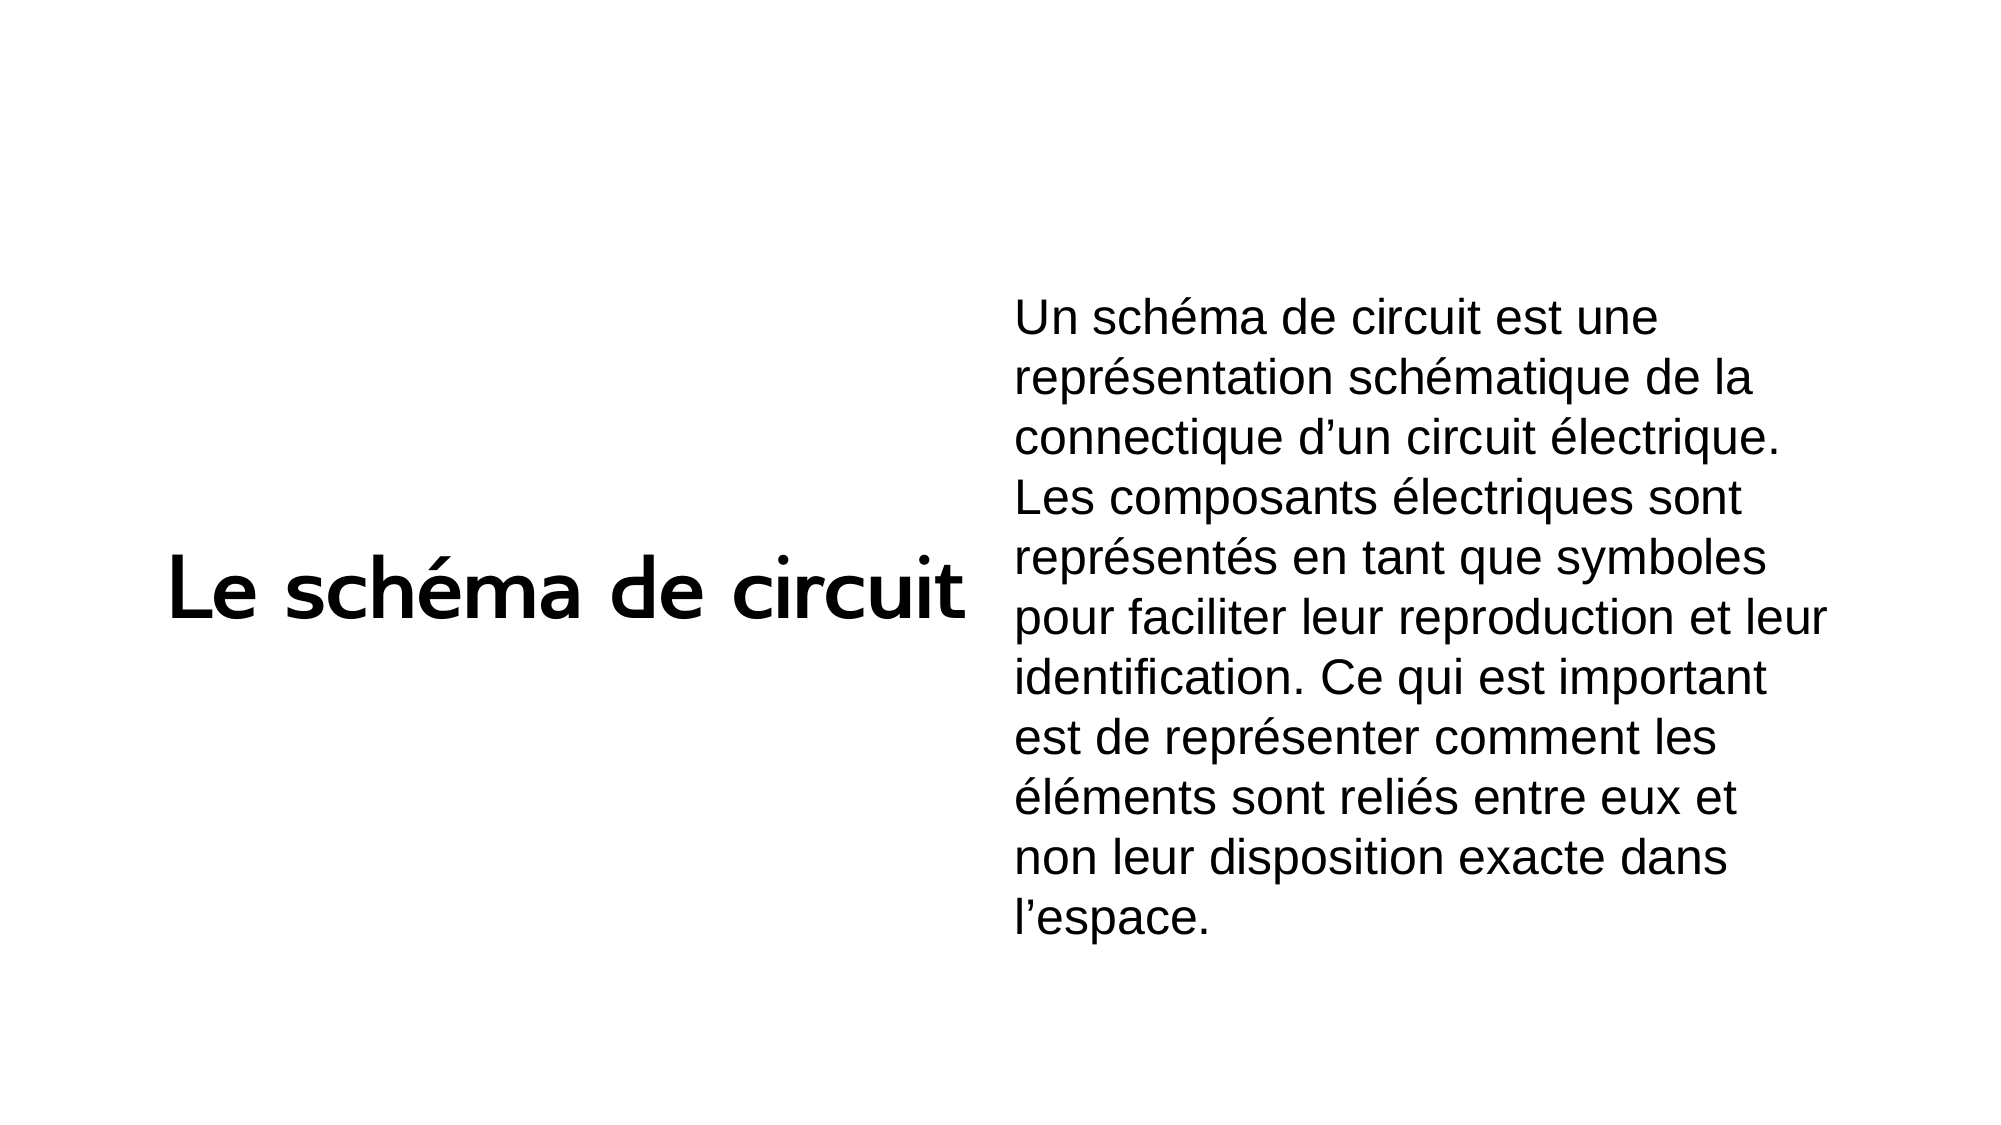

Un schéma de circuit est une représentation schématique de la connectique d’un circuit électrique. Les composants électriques sont représentés en tant que symboles pour faciliter leur reproduction et leur identification. Ce qui est important est de représenter comment les éléments sont reliés entre eux et non leur disposition exacte dans l’espace.
# Le schéma de circuit